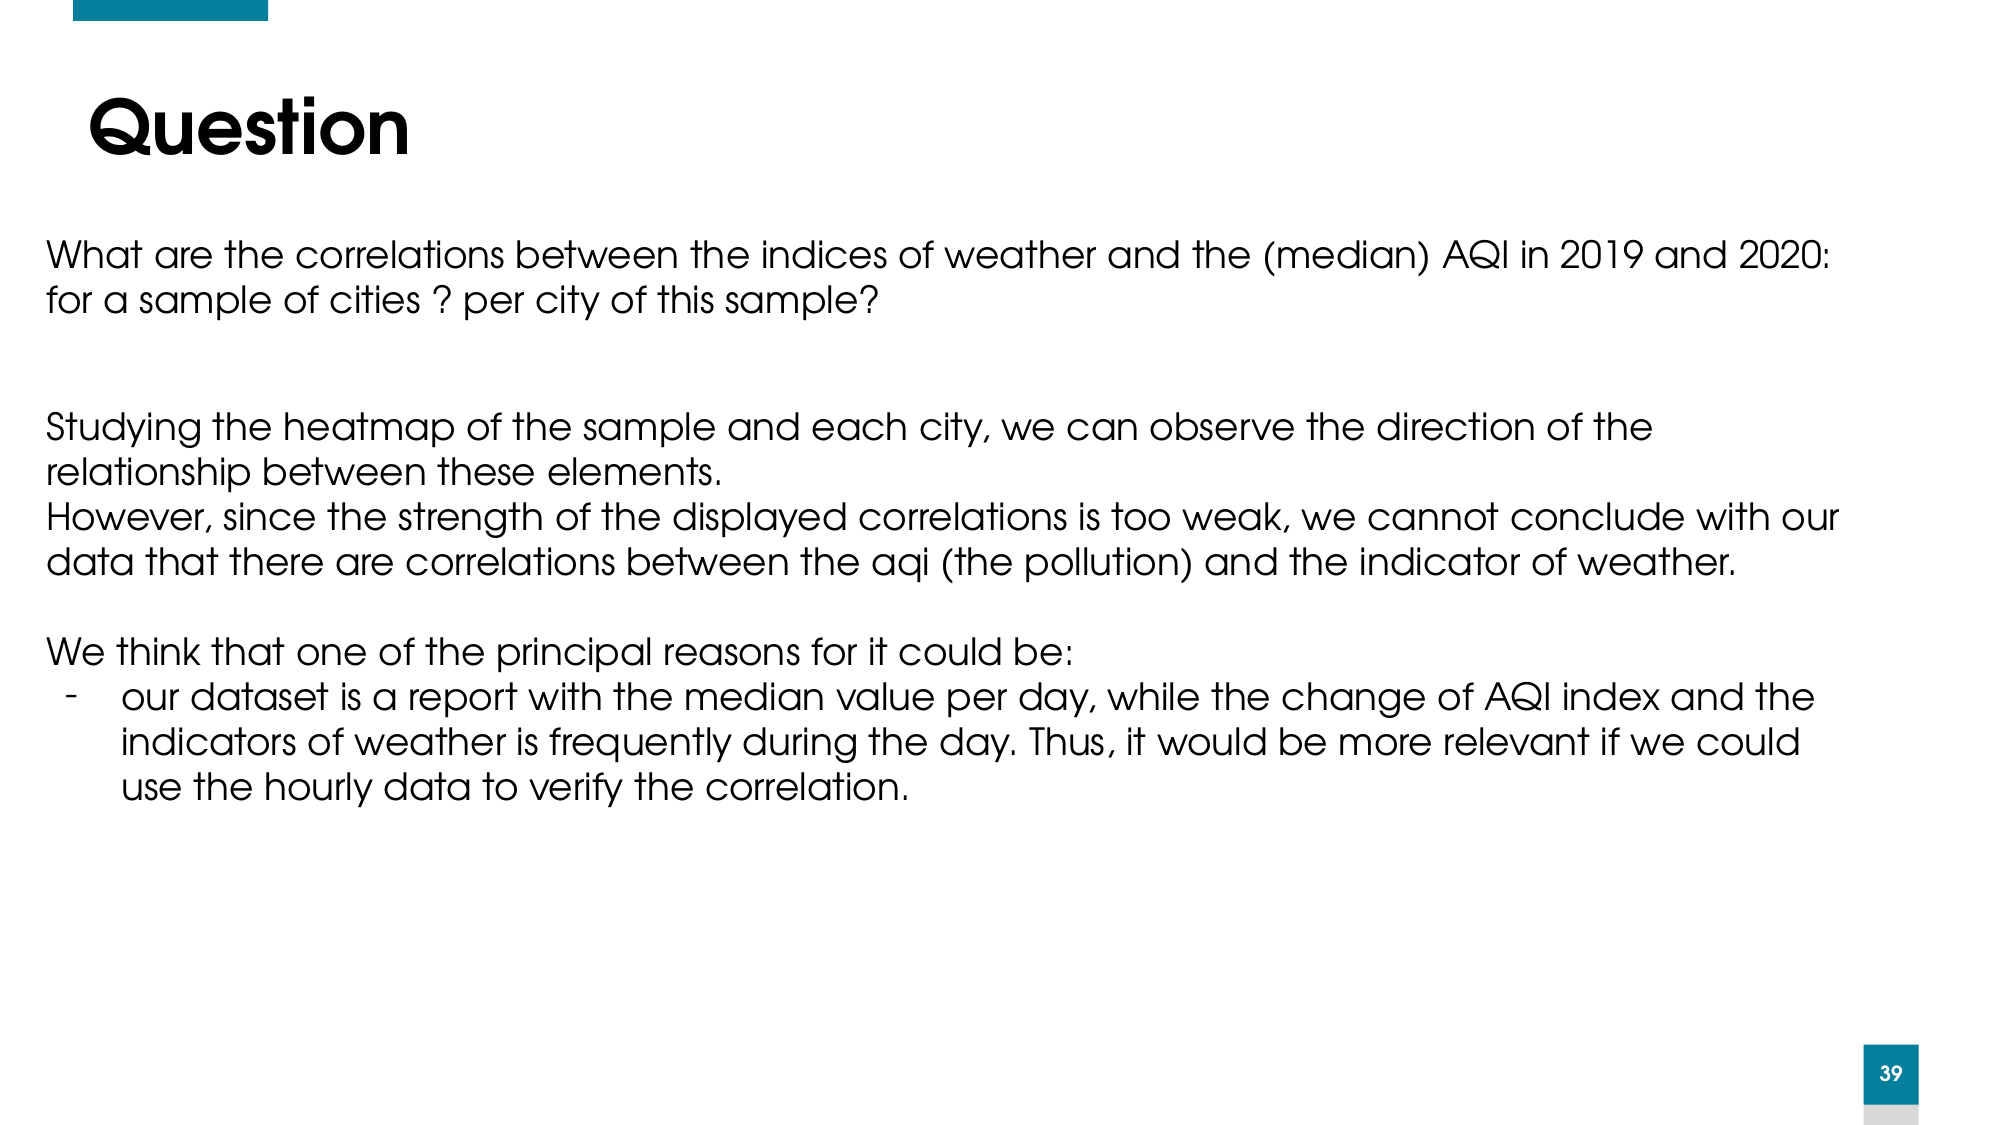

# Question
What are the correlations between the indices of weather and the (median) AQI in 2019 and 2020: for a sample of cities ? per city of this sample?

Studying the heatmap of the sample and each city, we can observe the direction of the relationship between these elements.
However, since the strength of the displayed correlations is too weak, we cannot conclude with our data that there are correlations between the aqi (the pollution) and the indicator of weather.

We think that one of the principal reasons for it could be:
our dataset is a report with the median value per day, while the change of AQI index and the indicators of weather is frequently during the day. Thus, it would be more relevant if we could use the hourly data to verify the correlation.